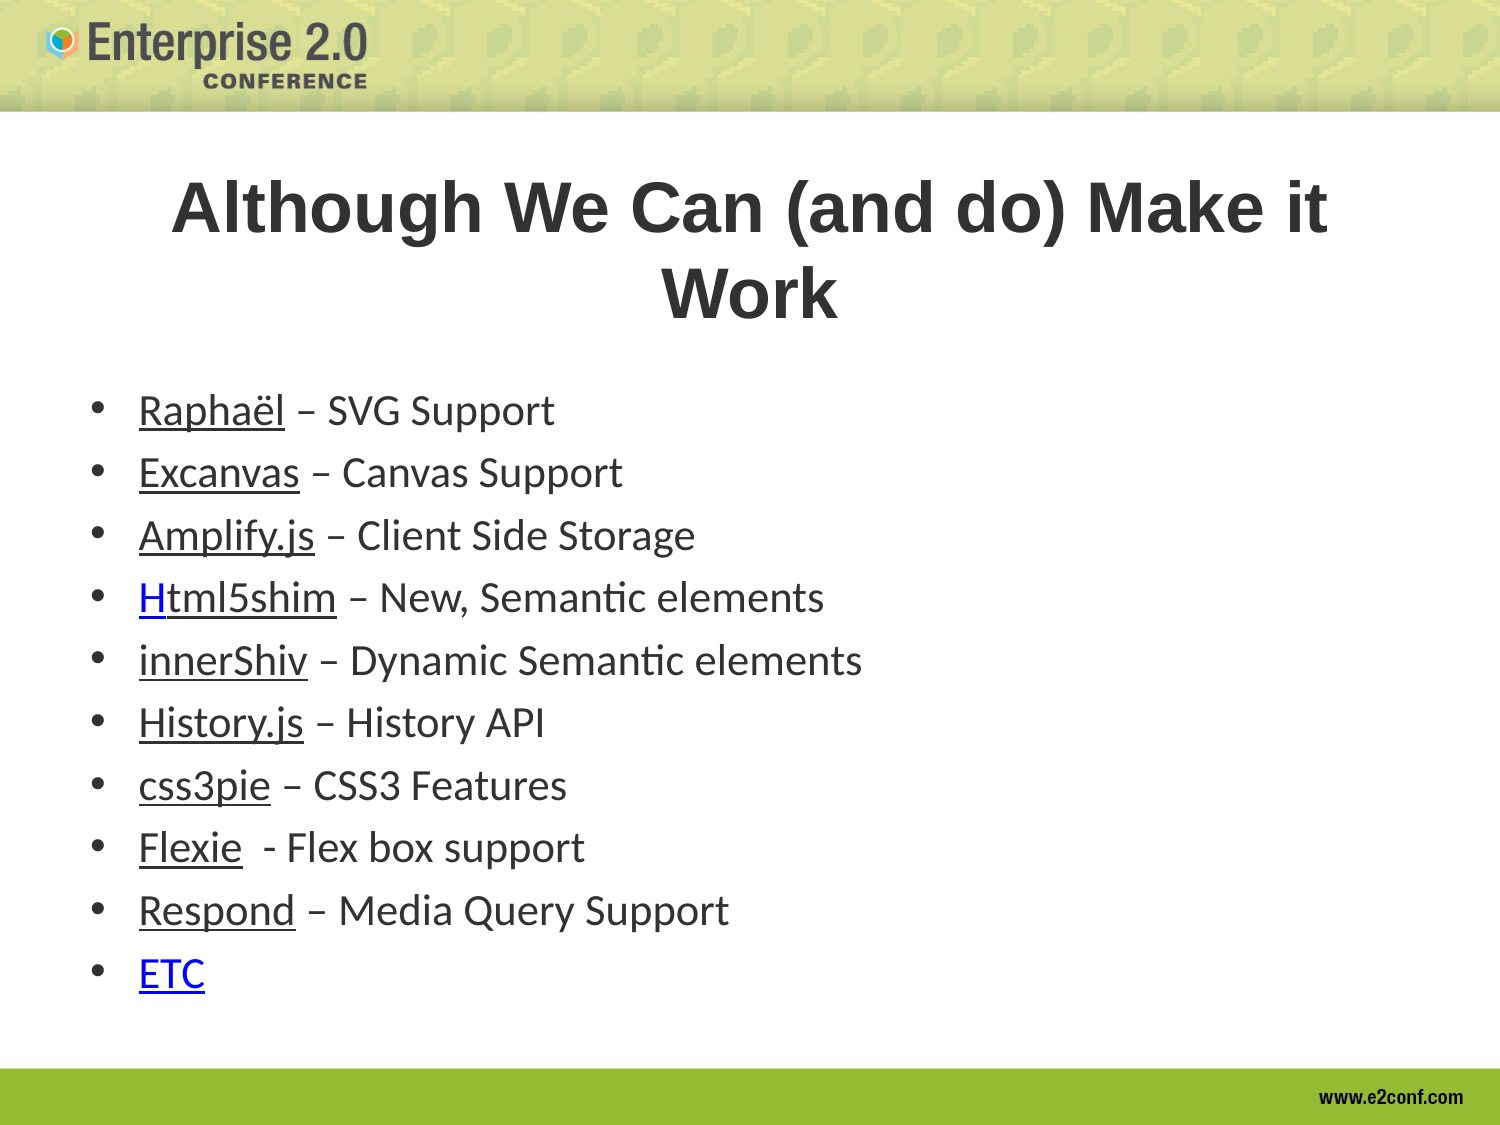

# Although We Can (and do) Make it Work
Raphaël – SVG Support
Excanvas – Canvas Support
Amplify.js – Client Side Storage
Html5shim – New, Semantic elements
innerShiv – Dynamic Semantic elements
History.js – History API
css3pie – CSS3 Features
Flexie  - Flex box support
Respond – Media Query Support
ETC